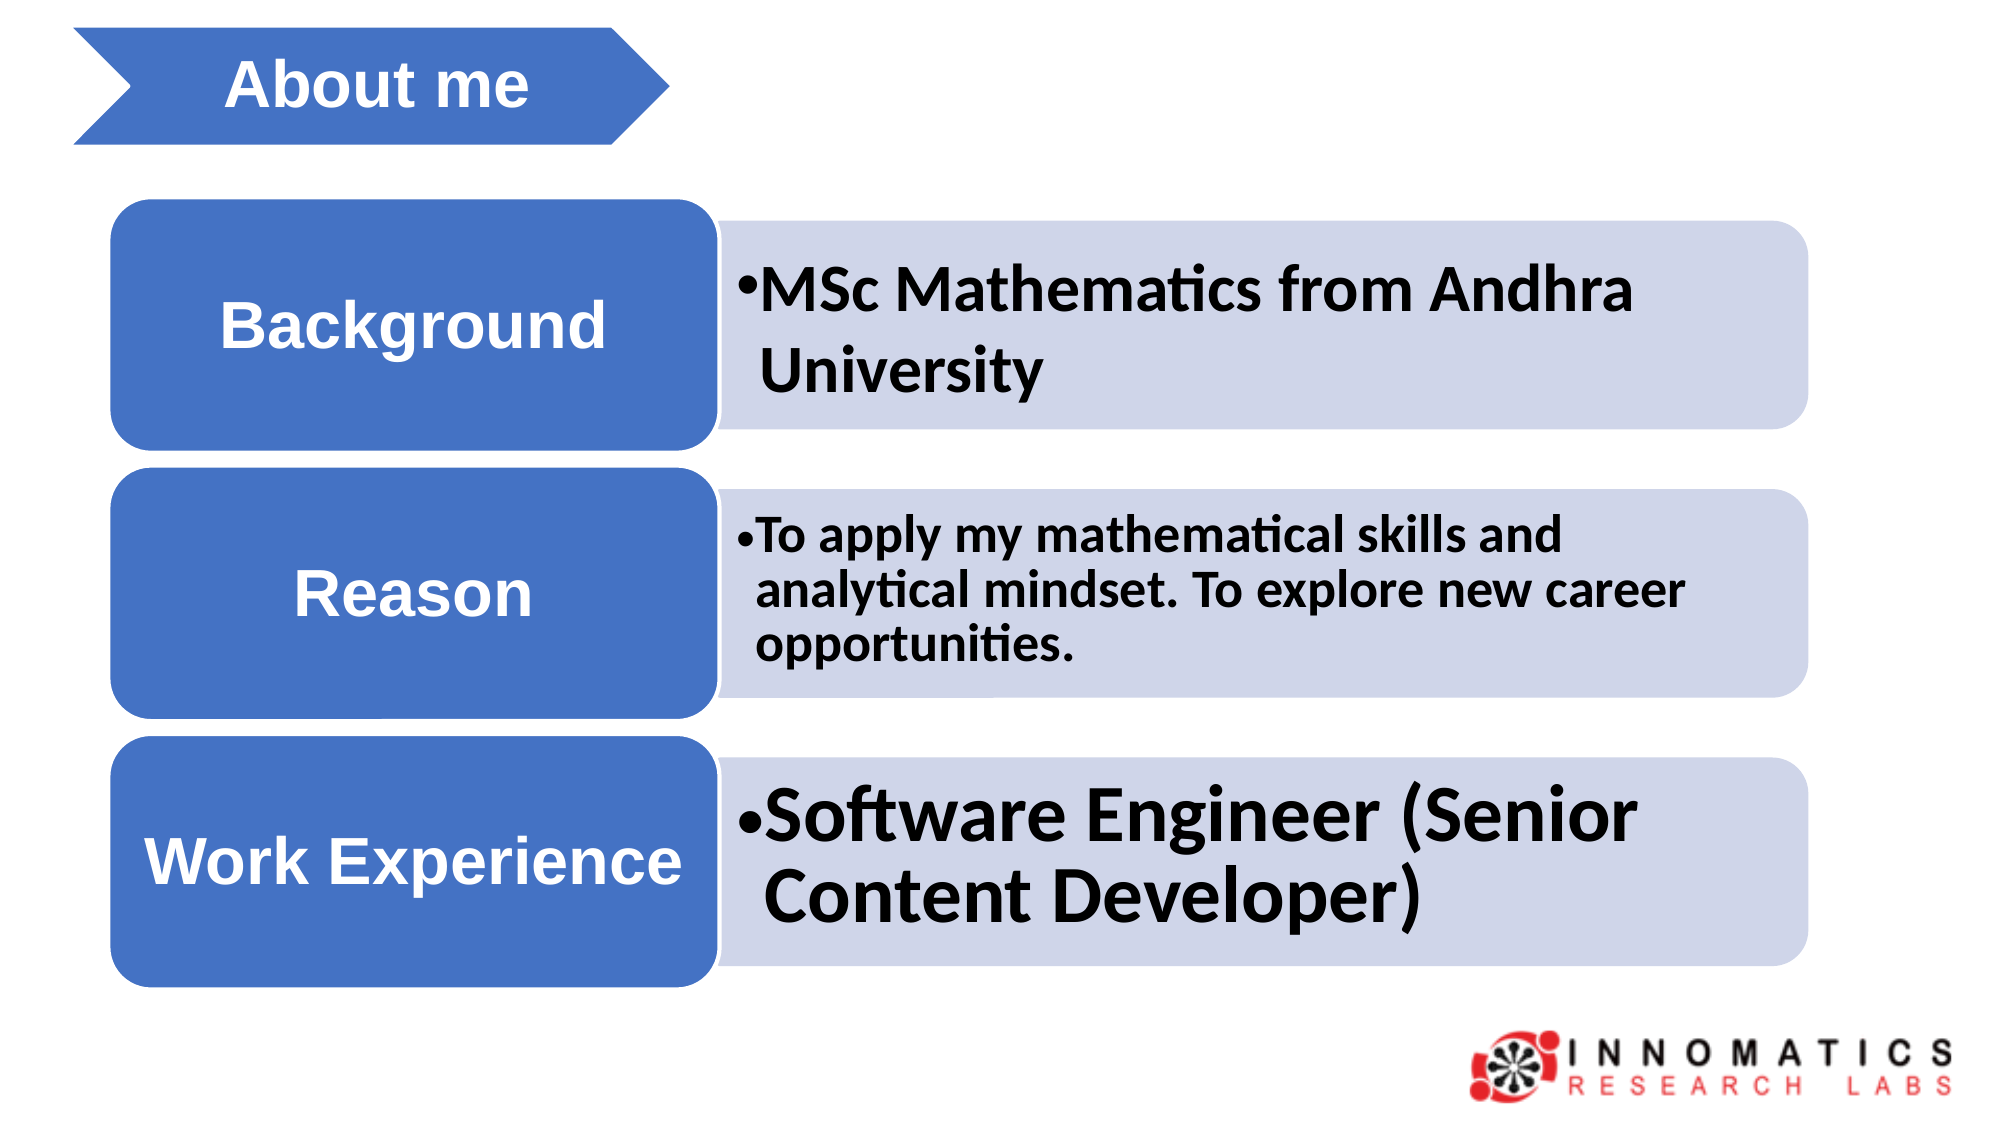

About me
Background
MSc Mathematics from Andhra University
Reason
To apply my mathematical skills and analytical mindset. To explore new career opportunities.
Work Experience